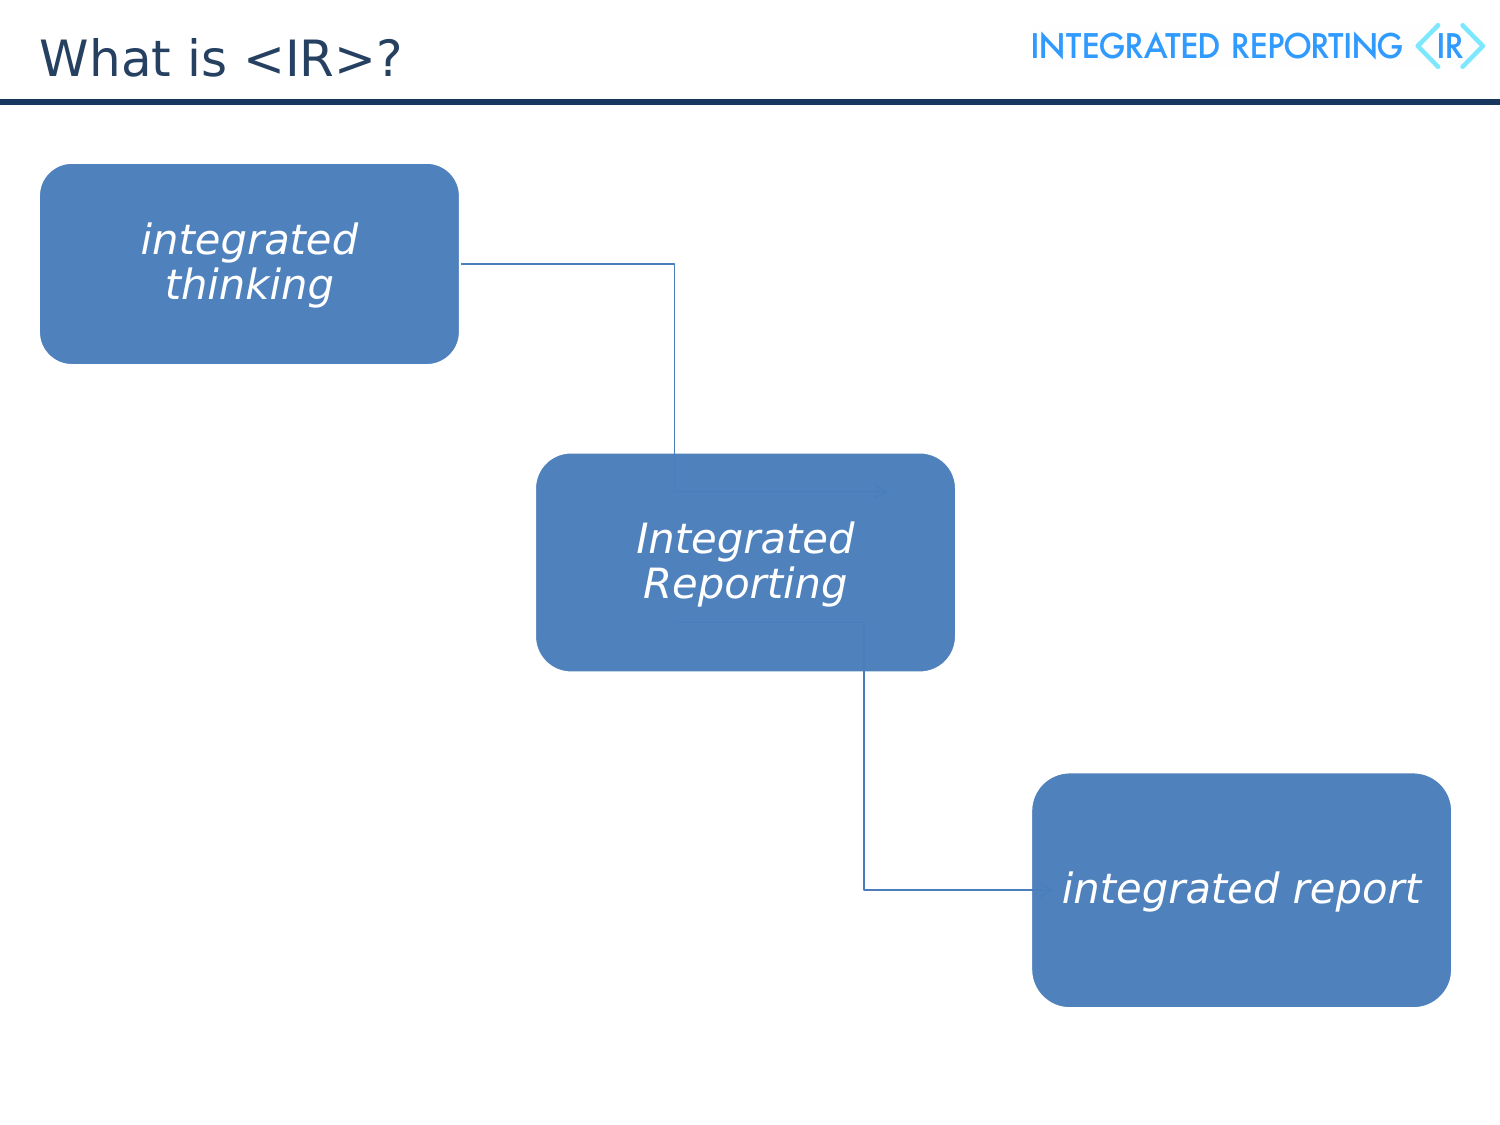

What is <IR>?
integrated thinking
Integrated Reporting
integrated report